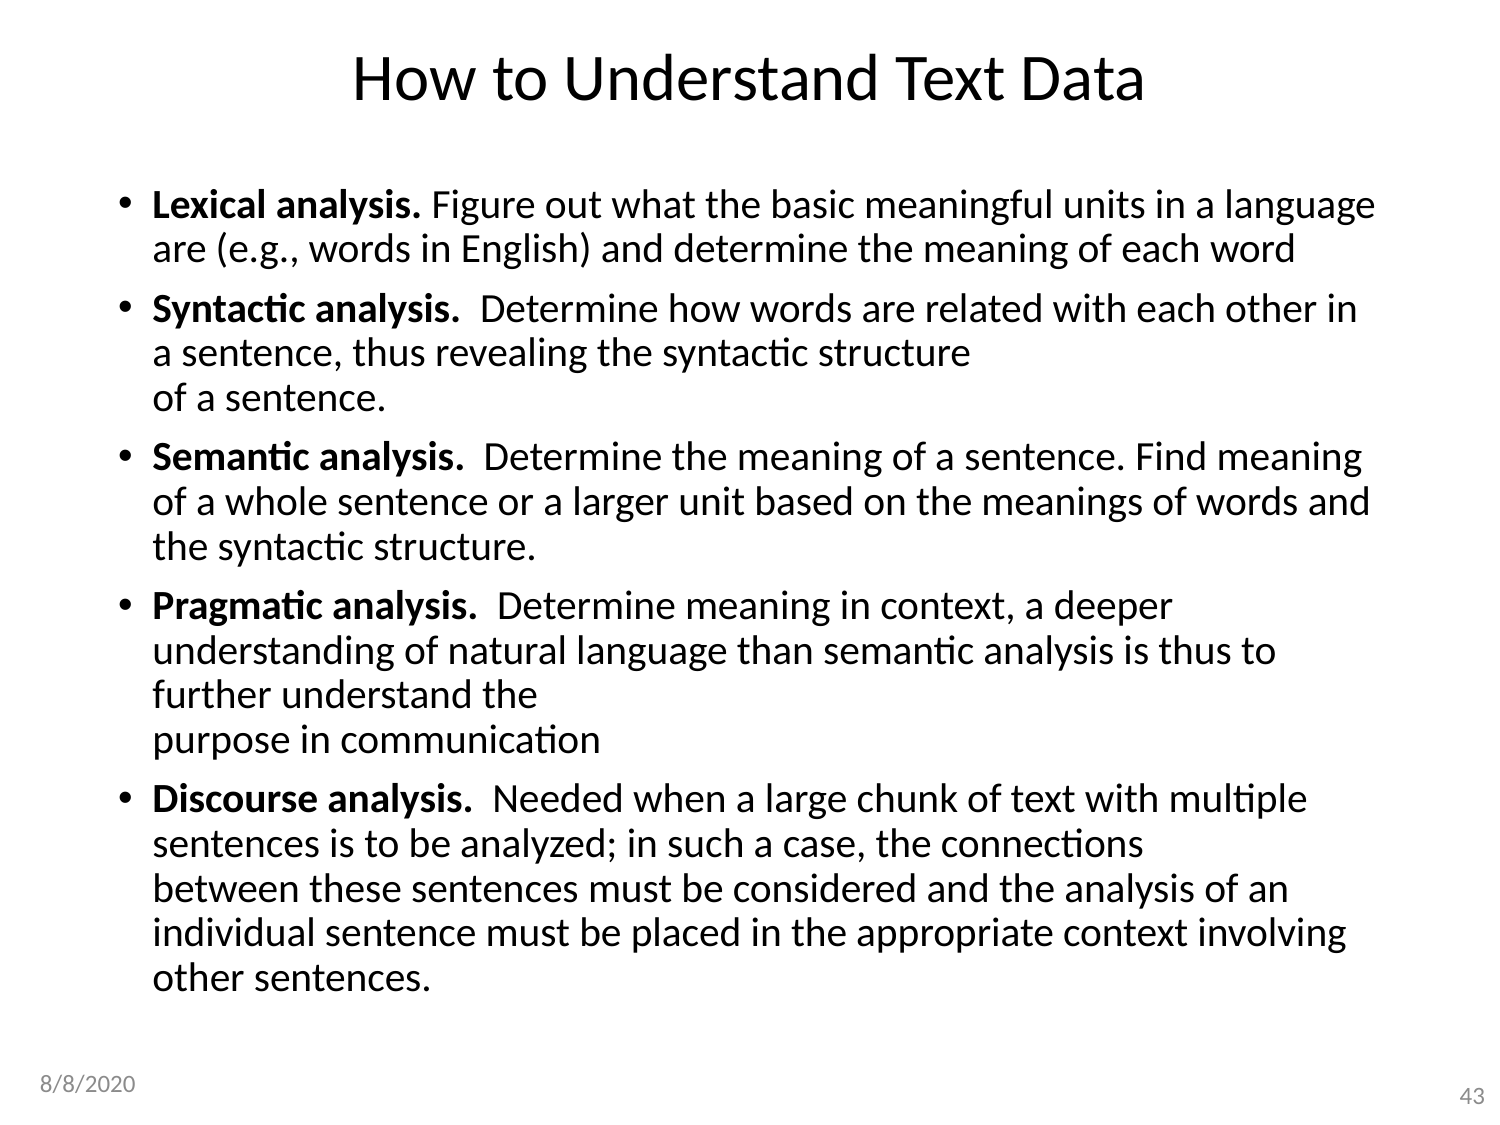

# How to Understand Text Data
Lexical analysis. Figure out what the basic meaningful units in a language are (e.g., words in English) and determine the meaning of each word
Syntactic analysis.  Determine how words are related with each other in a sentence, thus revealing the syntactic structure
of a sentence.
Semantic analysis.  Determine the meaning of a sentence. Find meaning of a whole sentence or a larger unit based on the meanings of words and the syntactic structure.
Pragmatic analysis.  Determine meaning in context, a deeper understanding of natural language than semantic analysis is thus to further understand the
purpose in communication
Discourse analysis.  Needed when a large chunk of text with multiple sentences is to be analyzed; in such a case, the connections
between these sentences must be considered and the analysis of an individual sentence must be placed in the appropriate context involving other sentences.
8/8/2020
43